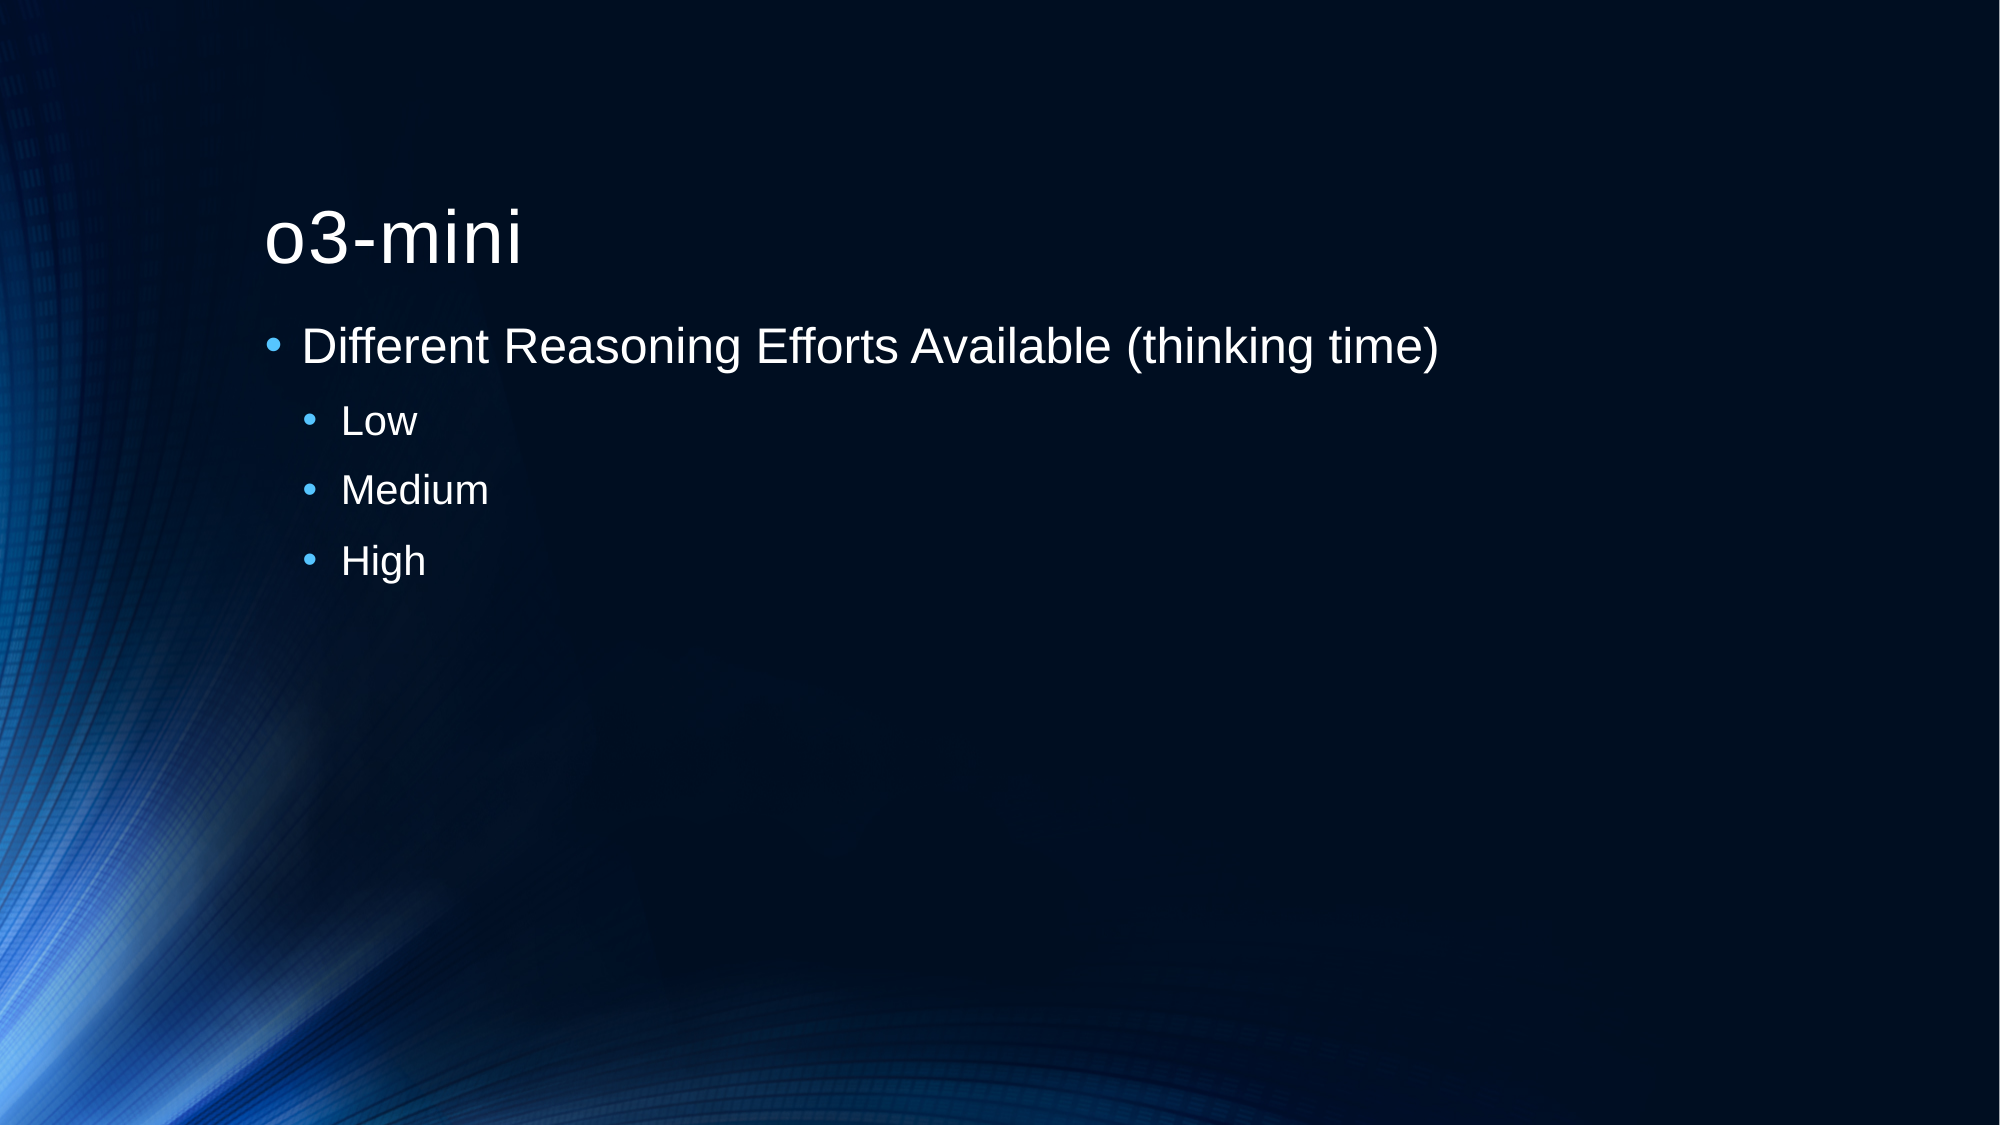

# o3-mini
Different Reasoning Efforts Available (thinking time)
Low
Medium
High